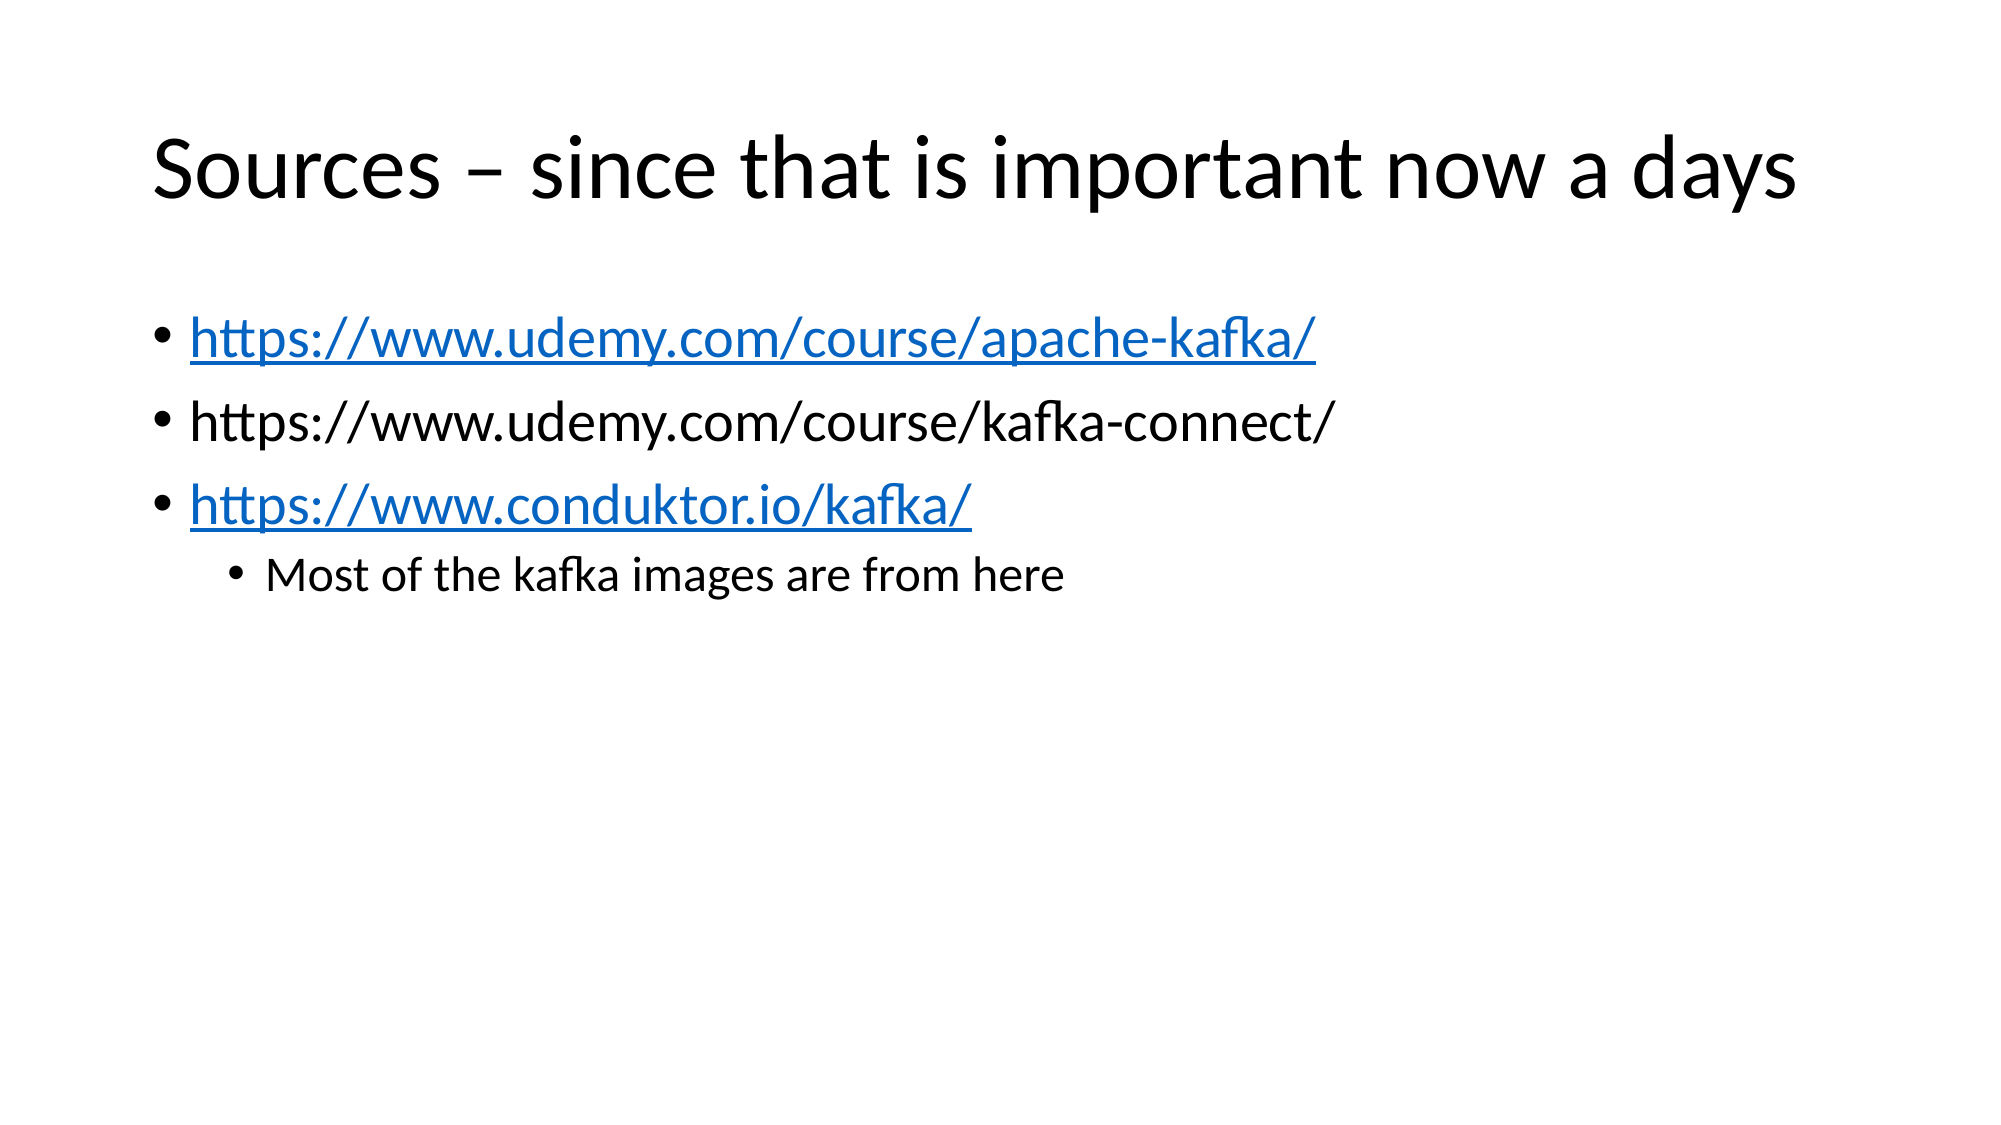

# Sources – since that is important now a days
https://www.udemy.com/course/apache-kafka/
https://www.udemy.com/course/kafka-connect/
https://www.conduktor.io/kafka/
Most of the kafka images are from here